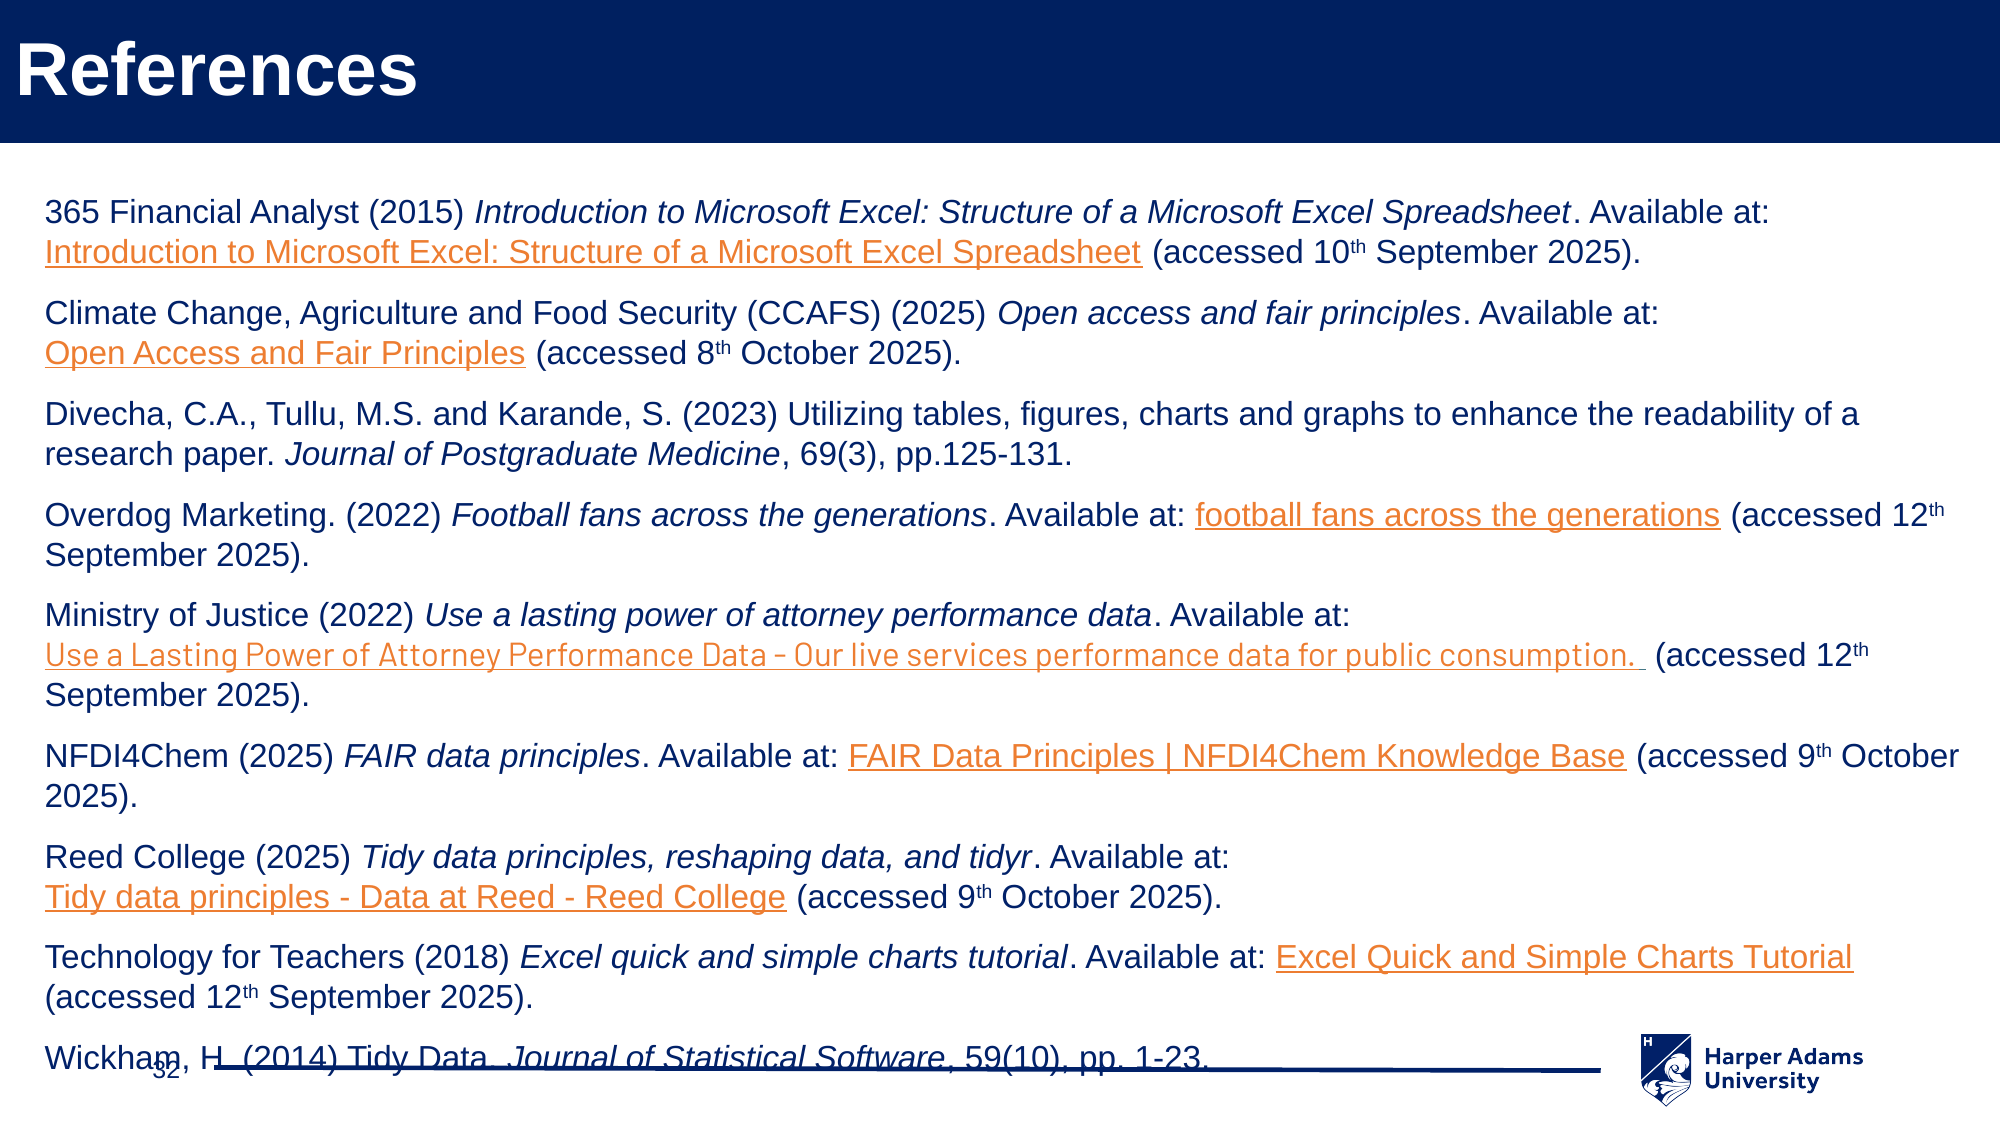

# References
365 Financial Analyst (2015) Introduction to Microsoft Excel: Structure of a Microsoft Excel Spreadsheet. Available at: Introduction to Microsoft Excel: Structure of a Microsoft Excel Spreadsheet (accessed 10th September 2025).
Climate Change, Agriculture and Food Security (CCAFS) (2025) Open access and fair principles. Available at: Open Access and Fair Principles (accessed 8th October 2025).
Divecha, C.A., Tullu, M.S. and Karande, S. (2023) Utilizing tables, figures, charts and graphs to enhance the readability of a research paper. Journal of Postgraduate Medicine, 69(3), pp.125-131.
Overdog Marketing. (2022) Football fans across the generations. Available at: football fans across the generations (accessed 12th September 2025).
Ministry of Justice (2022) Use a lasting power of attorney performance data. Available at: Use a Lasting Power of Attorney Performance Data - Our live services performance data for public consumption.  (accessed 12th September 2025).
NFDI4Chem (2025) FAIR data principles. Available at: FAIR Data Principles | NFDI4Chem Knowledge Base (accessed 9th October 2025).
Reed College (2025) Tidy data principles, reshaping data, and tidyr. Available at: Tidy data principles - Data at Reed - Reed College (accessed 9th October 2025).
Technology for Teachers (2018) Excel quick and simple charts tutorial. Available at: Excel Quick and Simple Charts Tutorial (accessed 12th September 2025).
Wickham, H. (2014) Tidy Data. Journal of Statistical Software, 59(10), pp. 1-23.
32